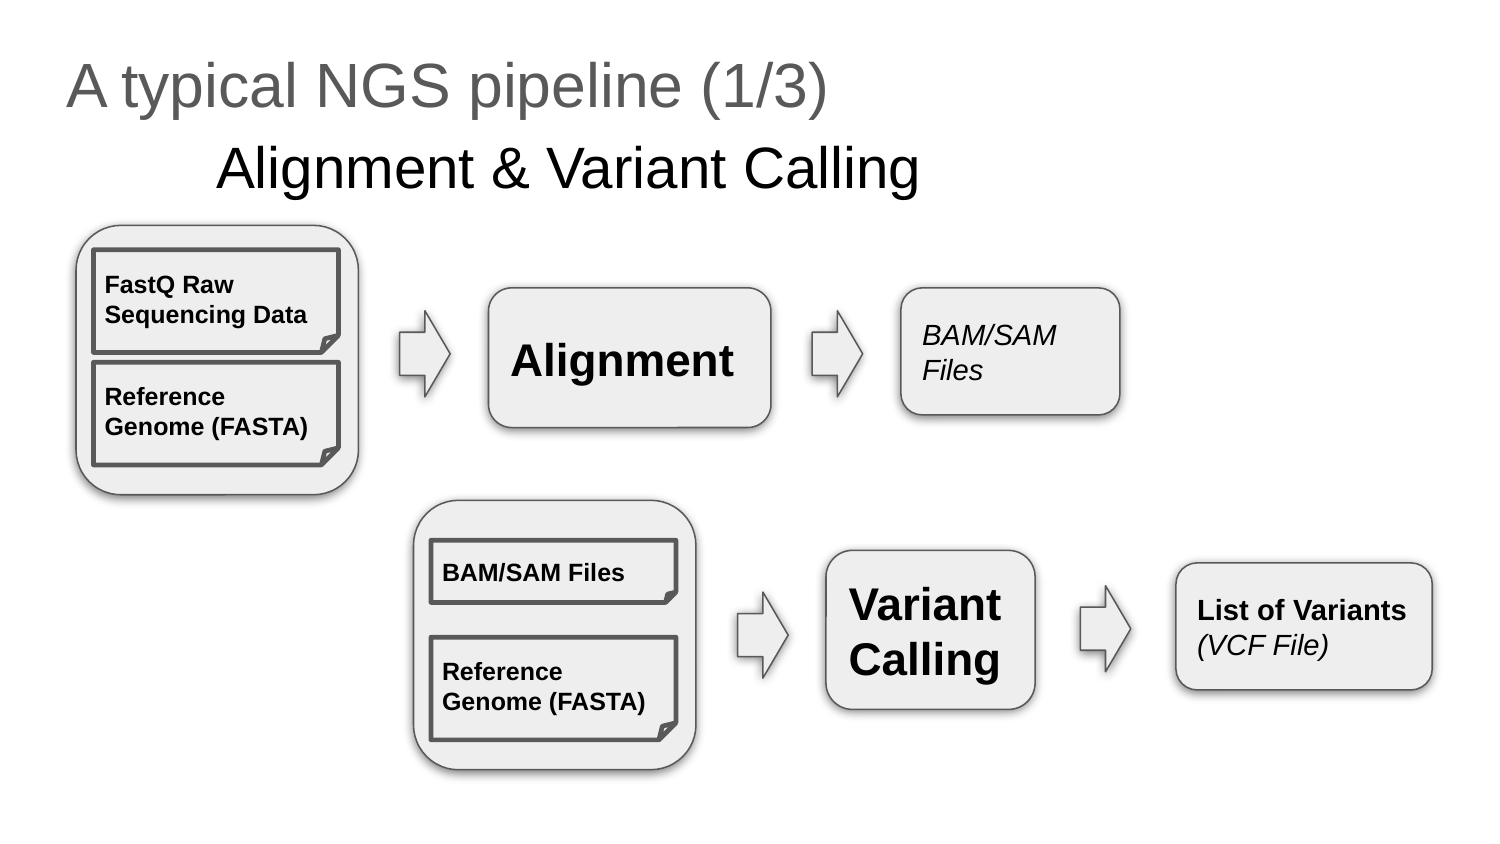

# A typical NGS pipeline (1/3) Alignment & Variant Calling

FastQ Raw Sequencing Data
Alignment
BAM/SAM Files

Reference Genome (FASTA)

BAM/SAM Files
Variant Calling
List of Variants (VCF File)

Reference Genome (FASTA)